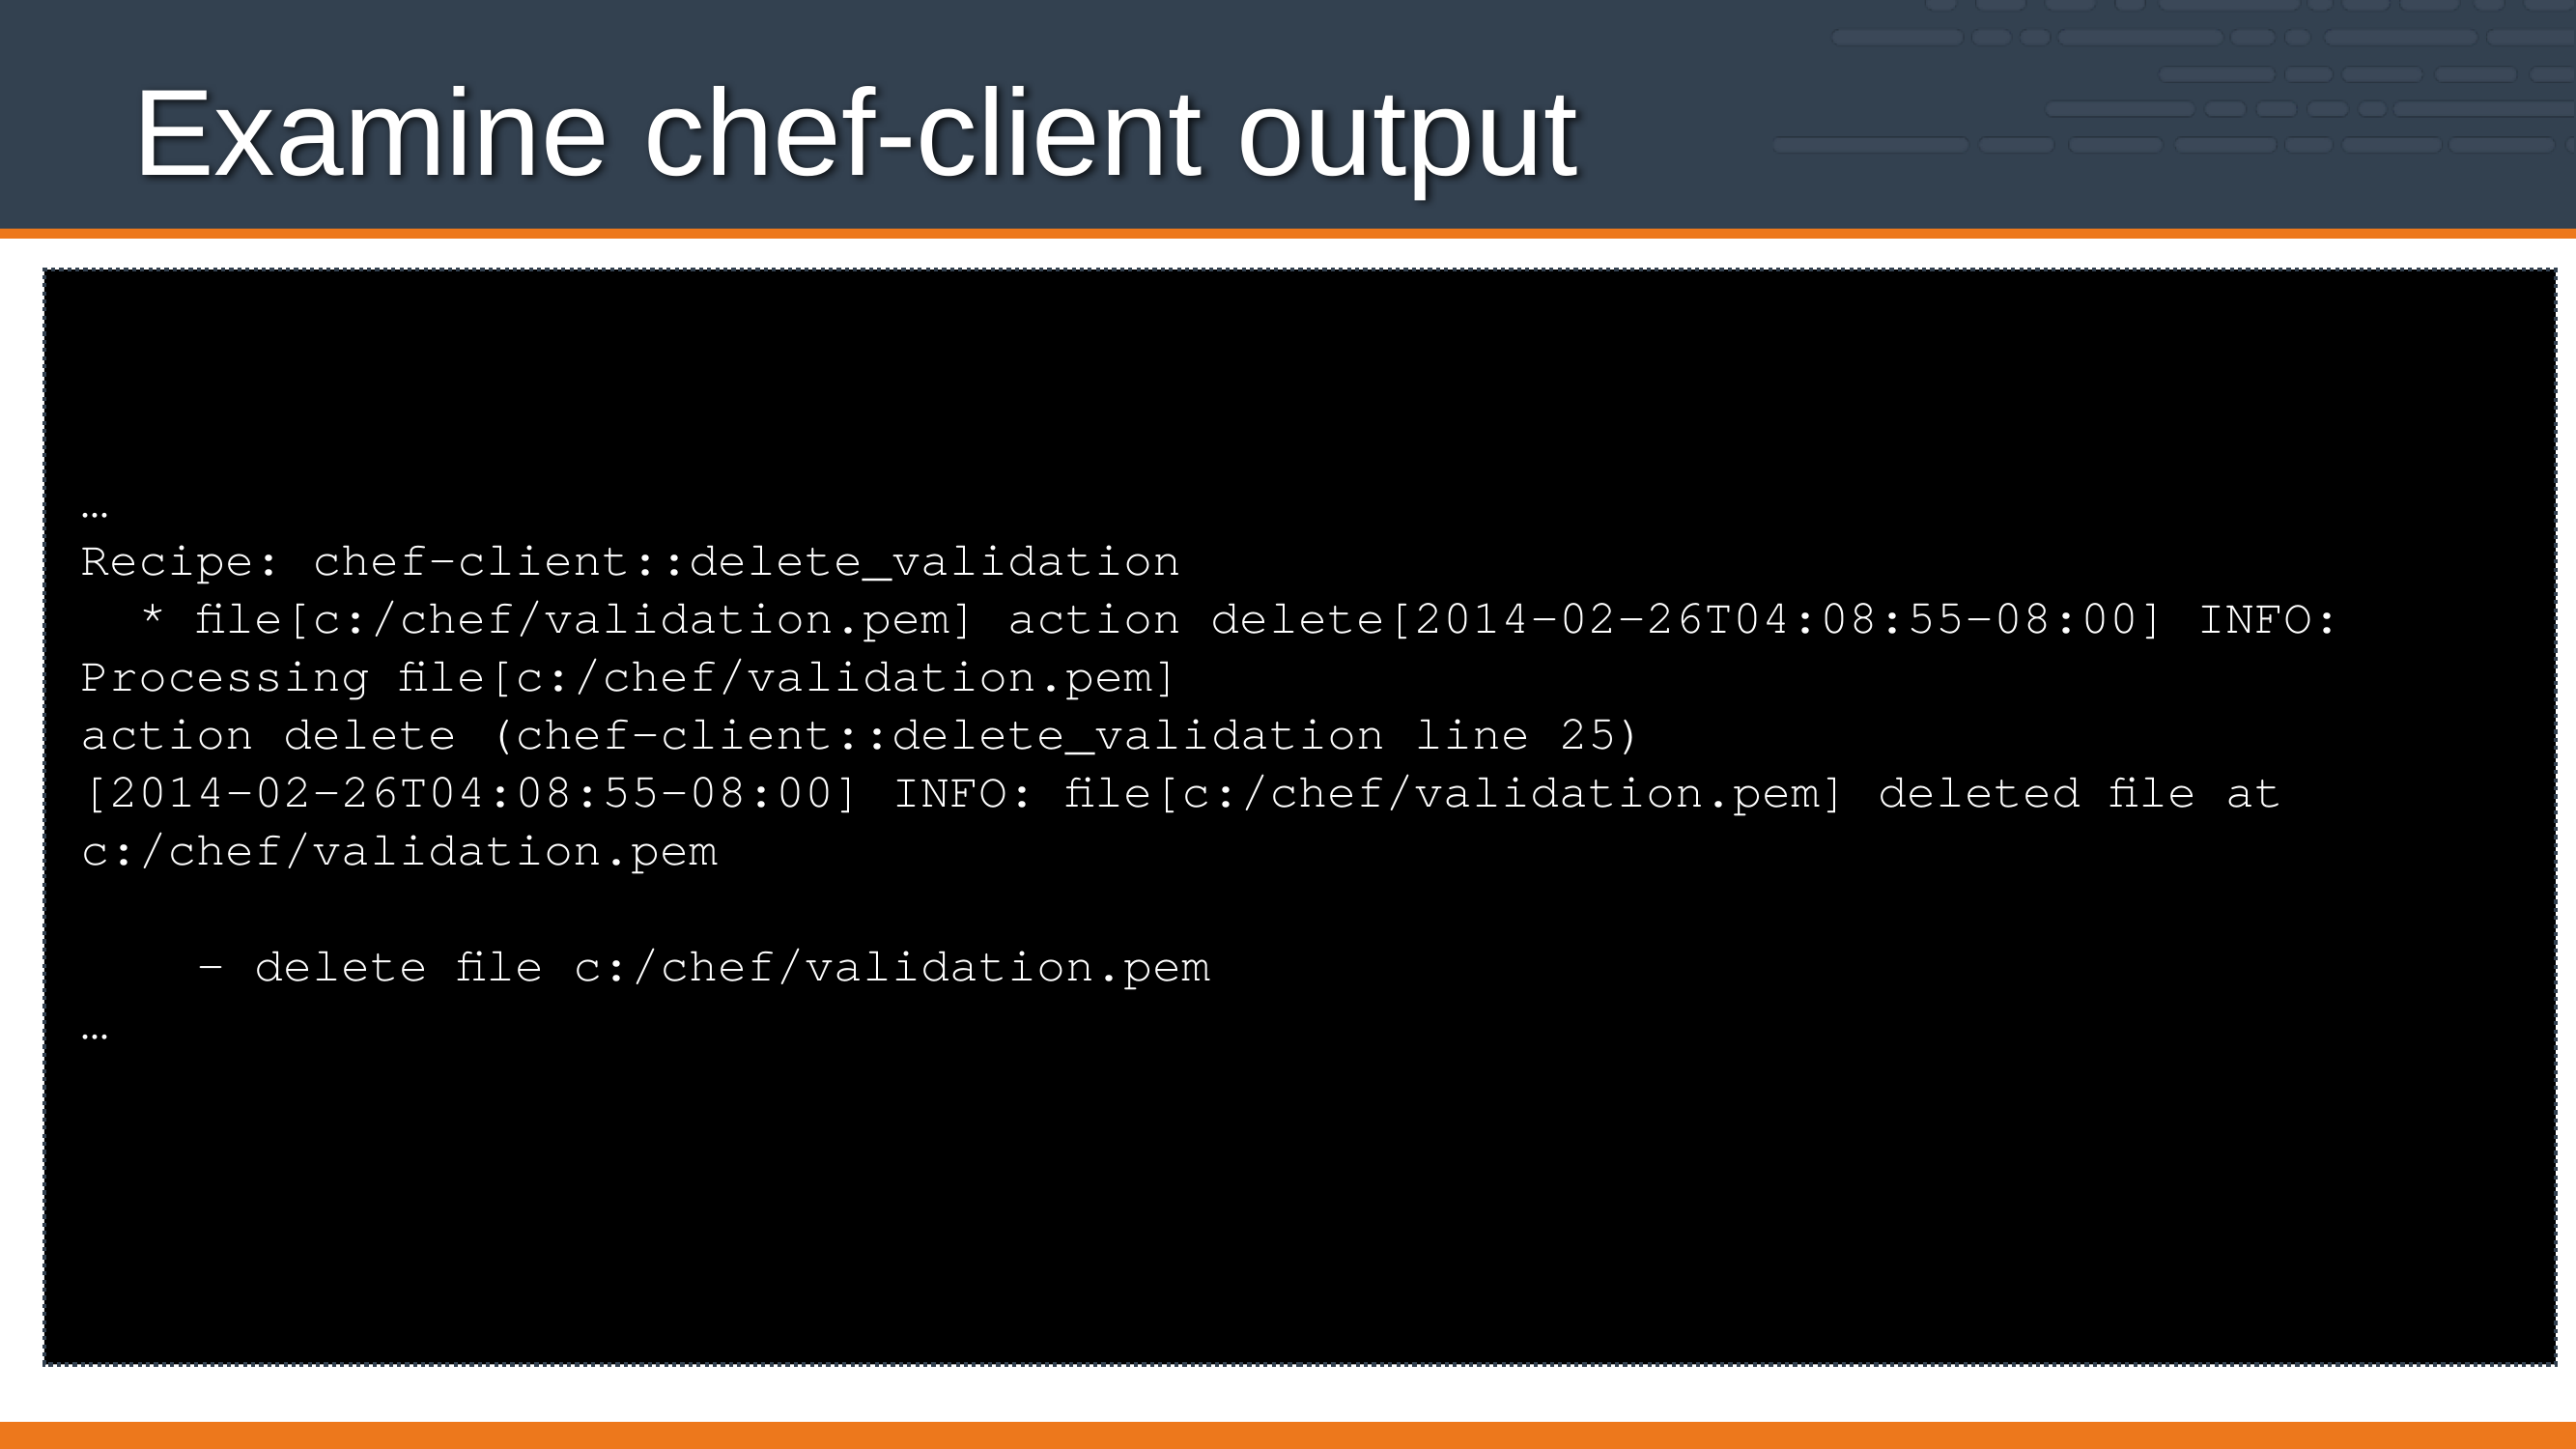

# Examine chef-client output
…
Recipe: chef-client::delete_validation
  * file[c:/chef/validation.pem] action delete[2014-02-26T04:08:55-08:00] INFO: Processing file[c:/chef/validation.pem]
action delete (chef-client::delete_validation line 25)
[2014-02-26T04:08:55-08:00] INFO: file[c:/chef/validation.pem] deleted file at c:/chef/validation.pem

    - delete file c:/chef/validation.pem
…